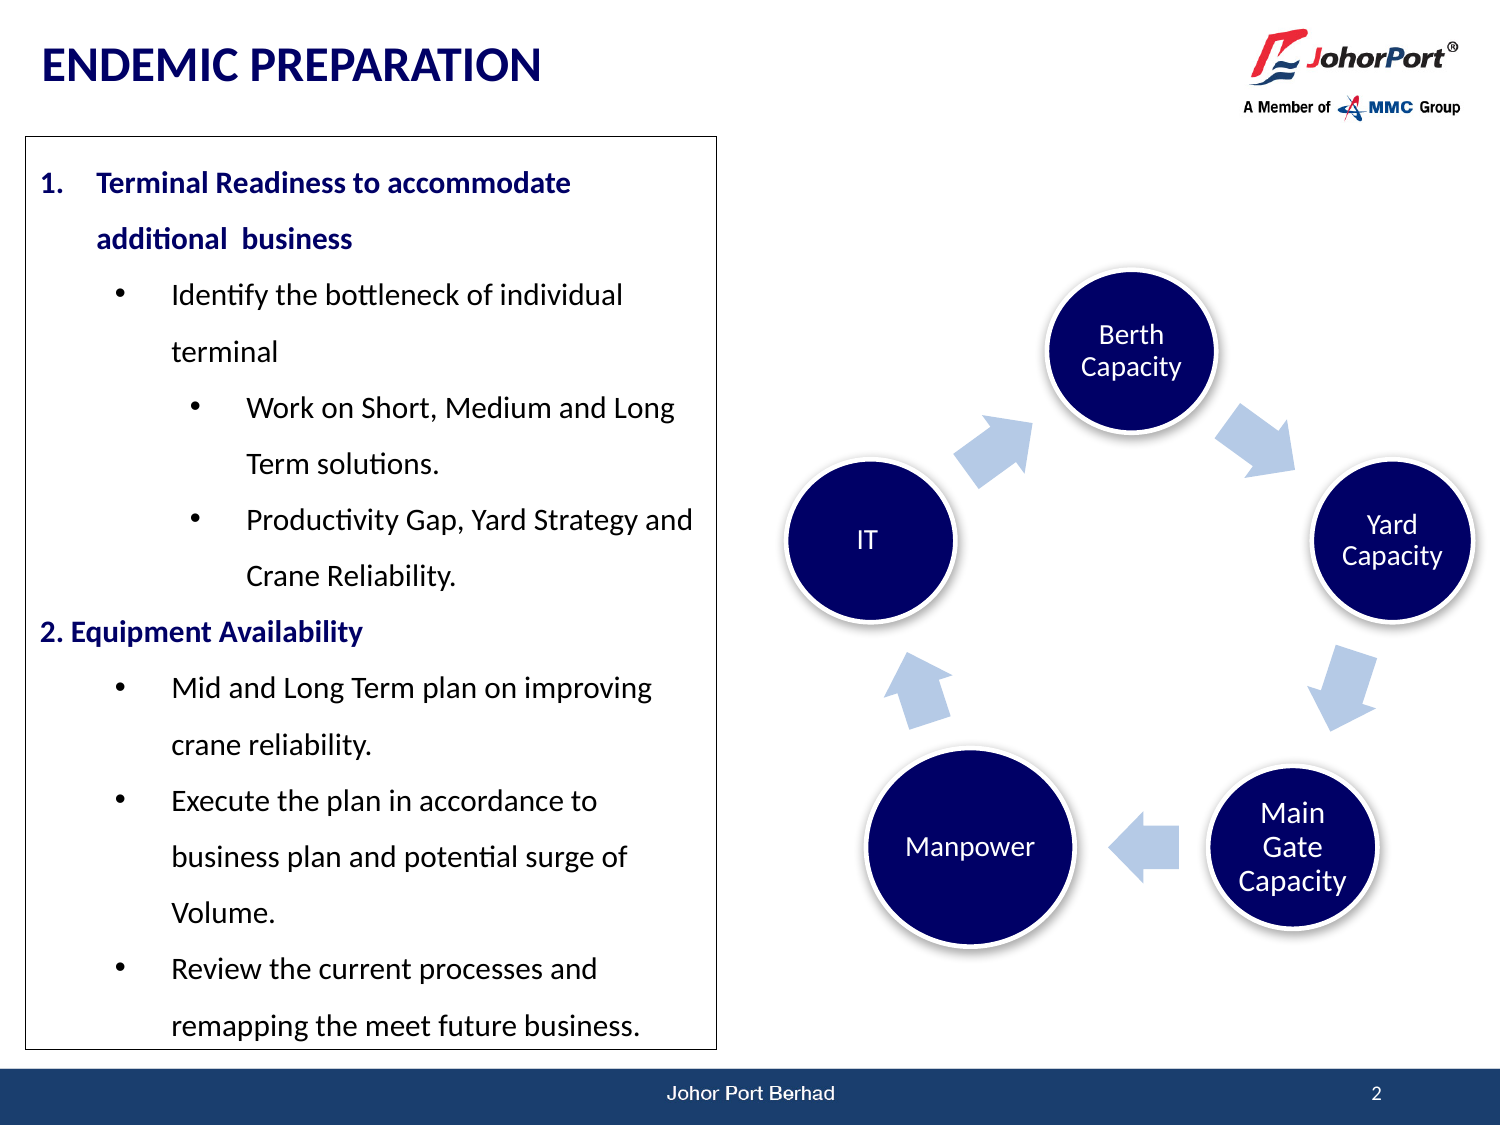

ENDEMIC PREPARATION

Berth Capacity

Yard Capacity

Main Gate Capacity

Manpower

IT

Terminal Readiness to accommodate additional  business
Identify the bottleneck of individual terminal
Work on Short, Medium and Long Term solutions.
Productivity Gap, Yard Strategy and Crane Reliability.
2. Equipment Availability
Mid and Long Term plan on improving crane reliability.
Execute the plan in accordance to business plan and potential surge of Volume.
Review the current processes and remapping the meet future business.
2